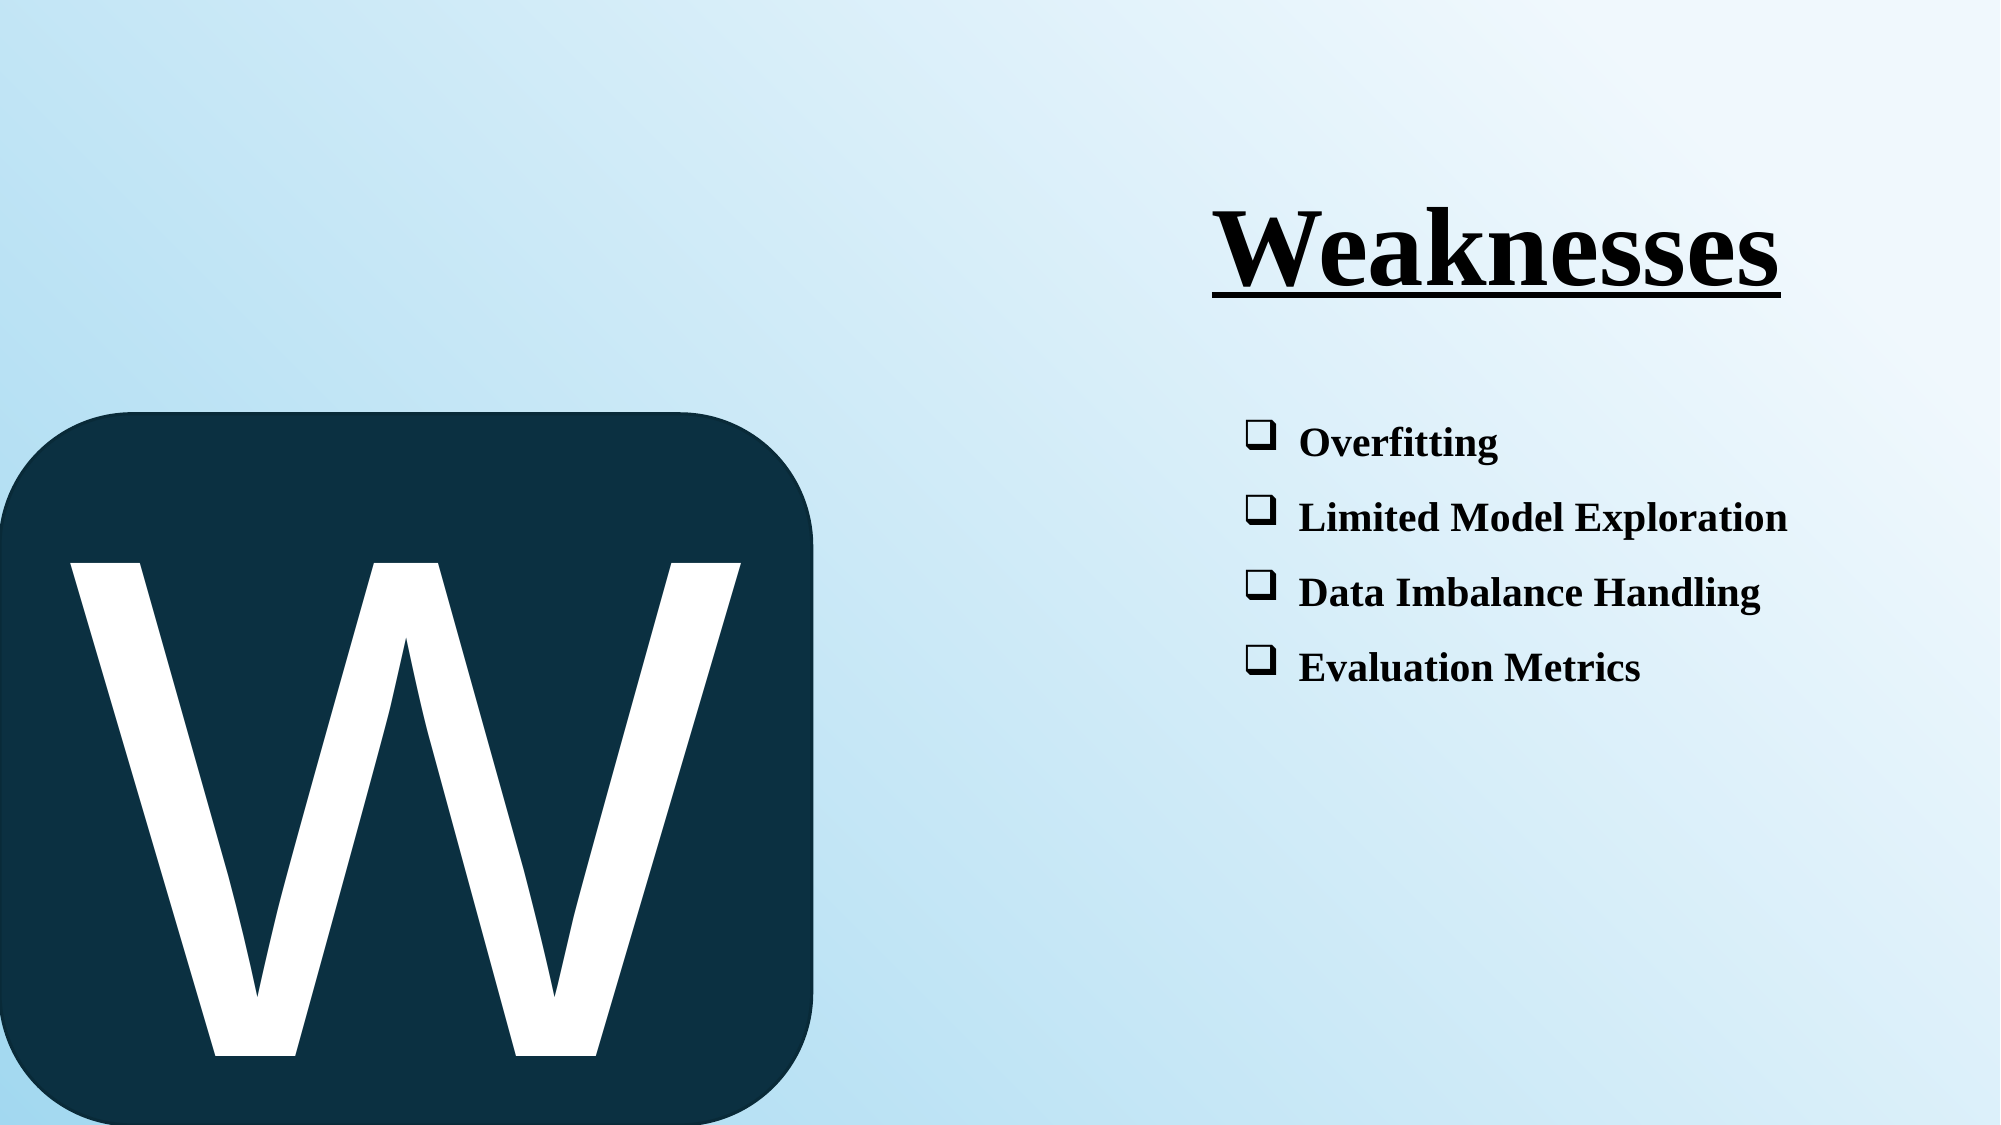

Weaknesses
Overfitting
Limited Model Exploration
Data Imbalance Handling
Evaluation Metrics
W